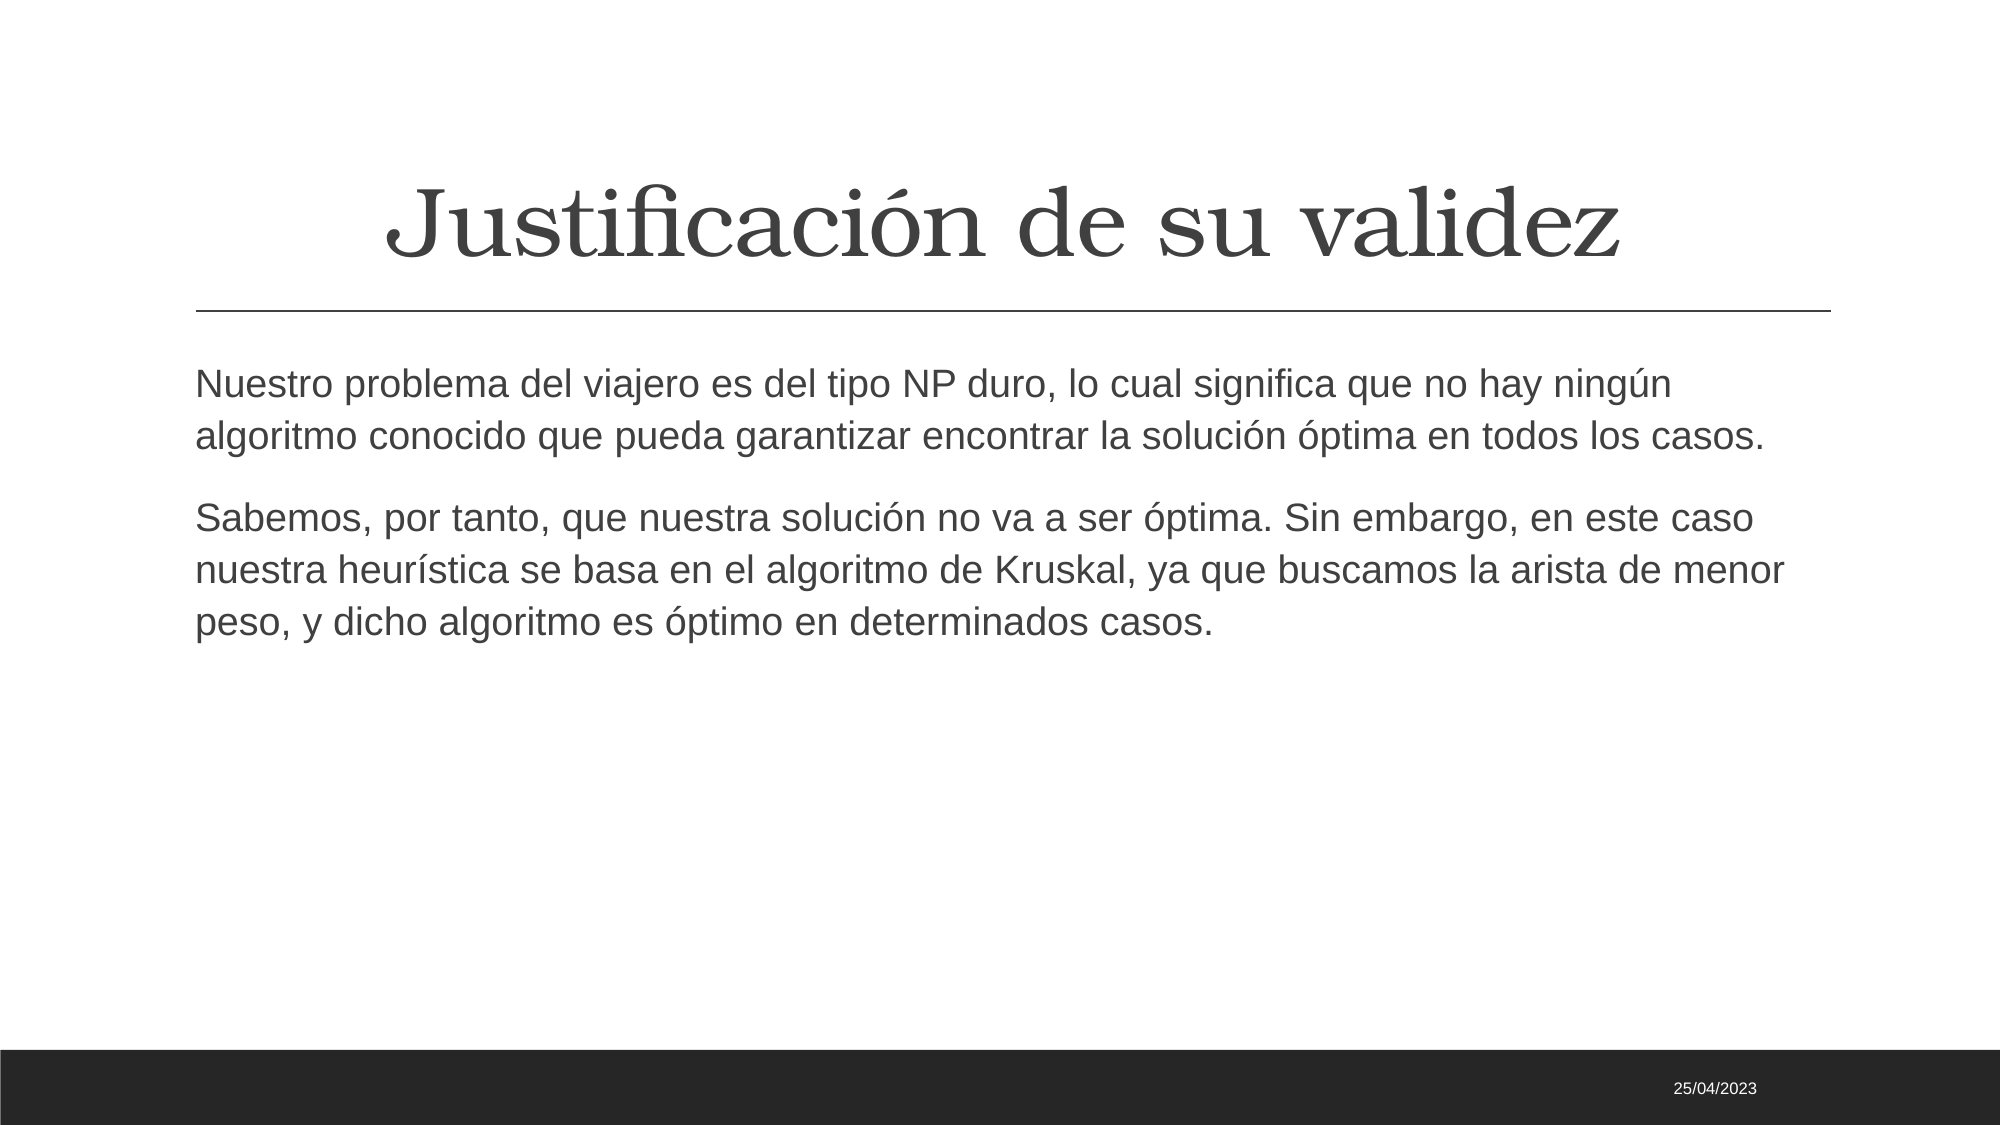

# Justificación de su validez
Nuestro problema del viajero es del tipo NP duro, lo cual significa que no hay ningún algoritmo conocido que pueda garantizar encontrar la solución óptima en todos los casos.
Sabemos, por tanto, que nuestra solución no va a ser óptima. Sin embargo, en este caso nuestra heurística se basa en el algoritmo de Kruskal, ya que buscamos la arista de menor peso, y dicho algoritmo es óptimo en determinados casos.
25/04/2023